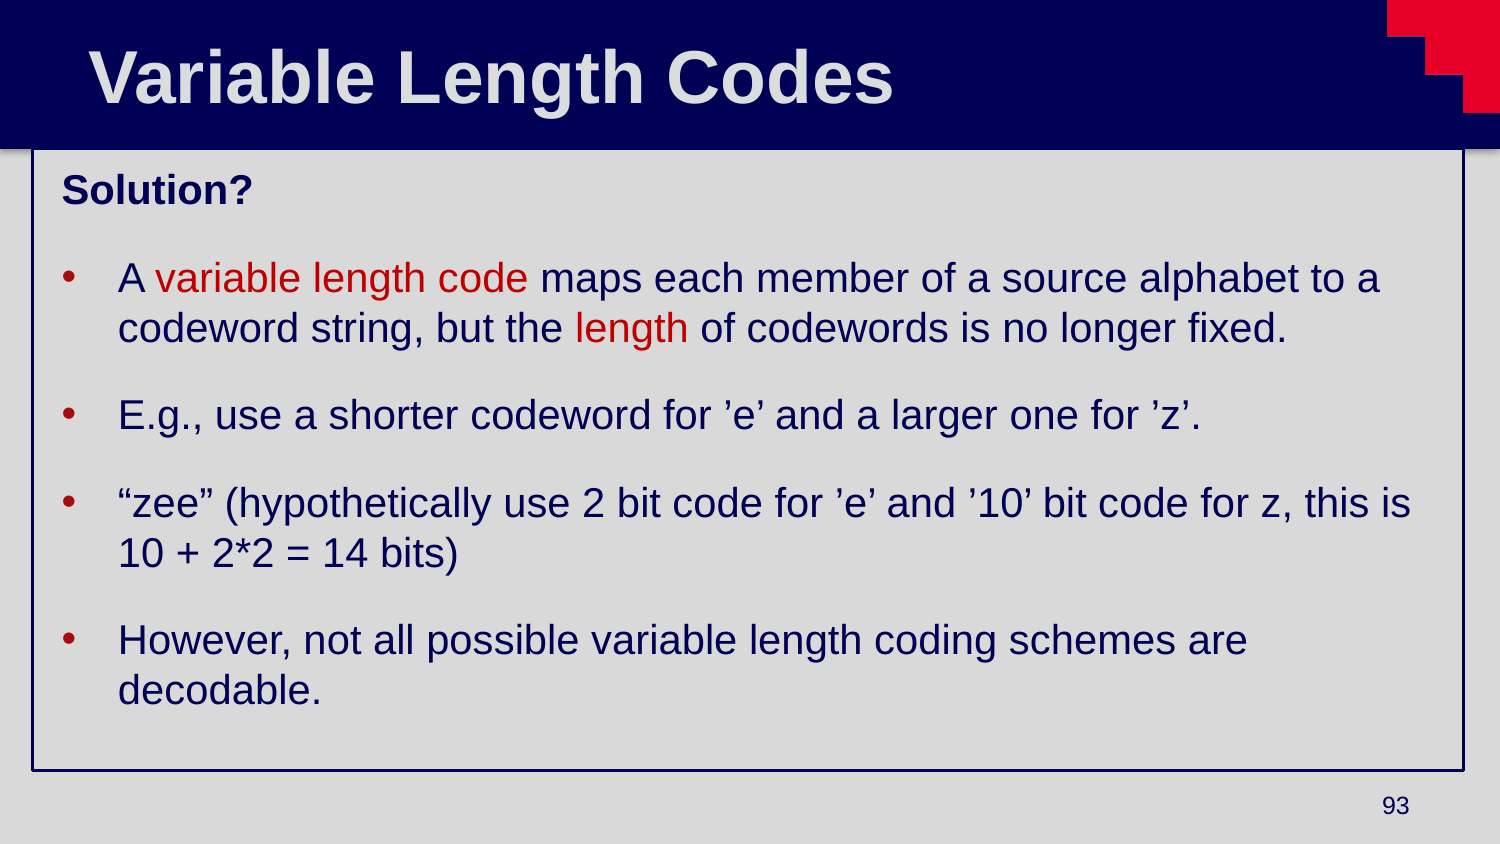

# Variable Length Codes
Solution?
A variable length code maps each member of a source alphabet to a codeword string, but the length of codewords is no longer fixed.
E.g., use a shorter codeword for ’e’ and a larger one for ’z’.
“zee” (hypothetically use 2 bit code for ’e’ and ’10’ bit code for z, this is 10 + 2*2 = 14 bits)
However, not all possible variable length coding schemes are decodable.
93